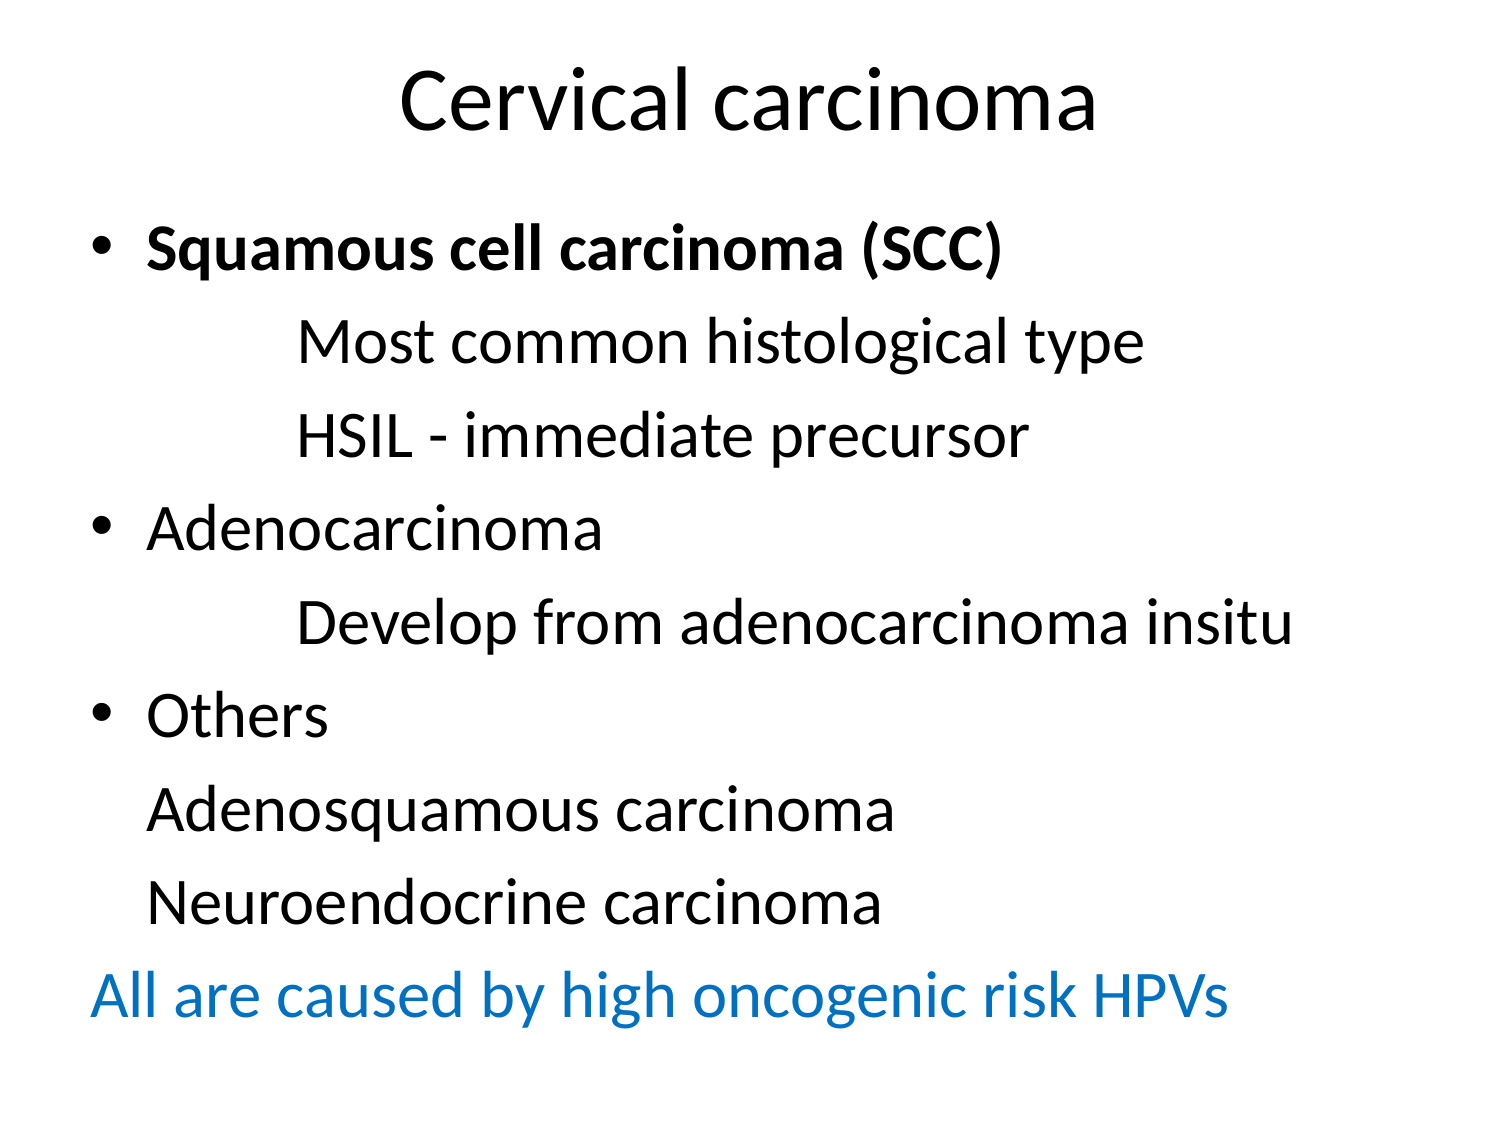

# Cervical carcinoma
Squamous cell carcinoma (SCC)
		Most common histological type
		HSIL - immediate precursor
Adenocarcinoma
		Develop from adenocarcinoma insitu
Others
	Adenosquamous carcinoma
	Neuroendocrine carcinoma
All are caused by high oncogenic risk HPVs